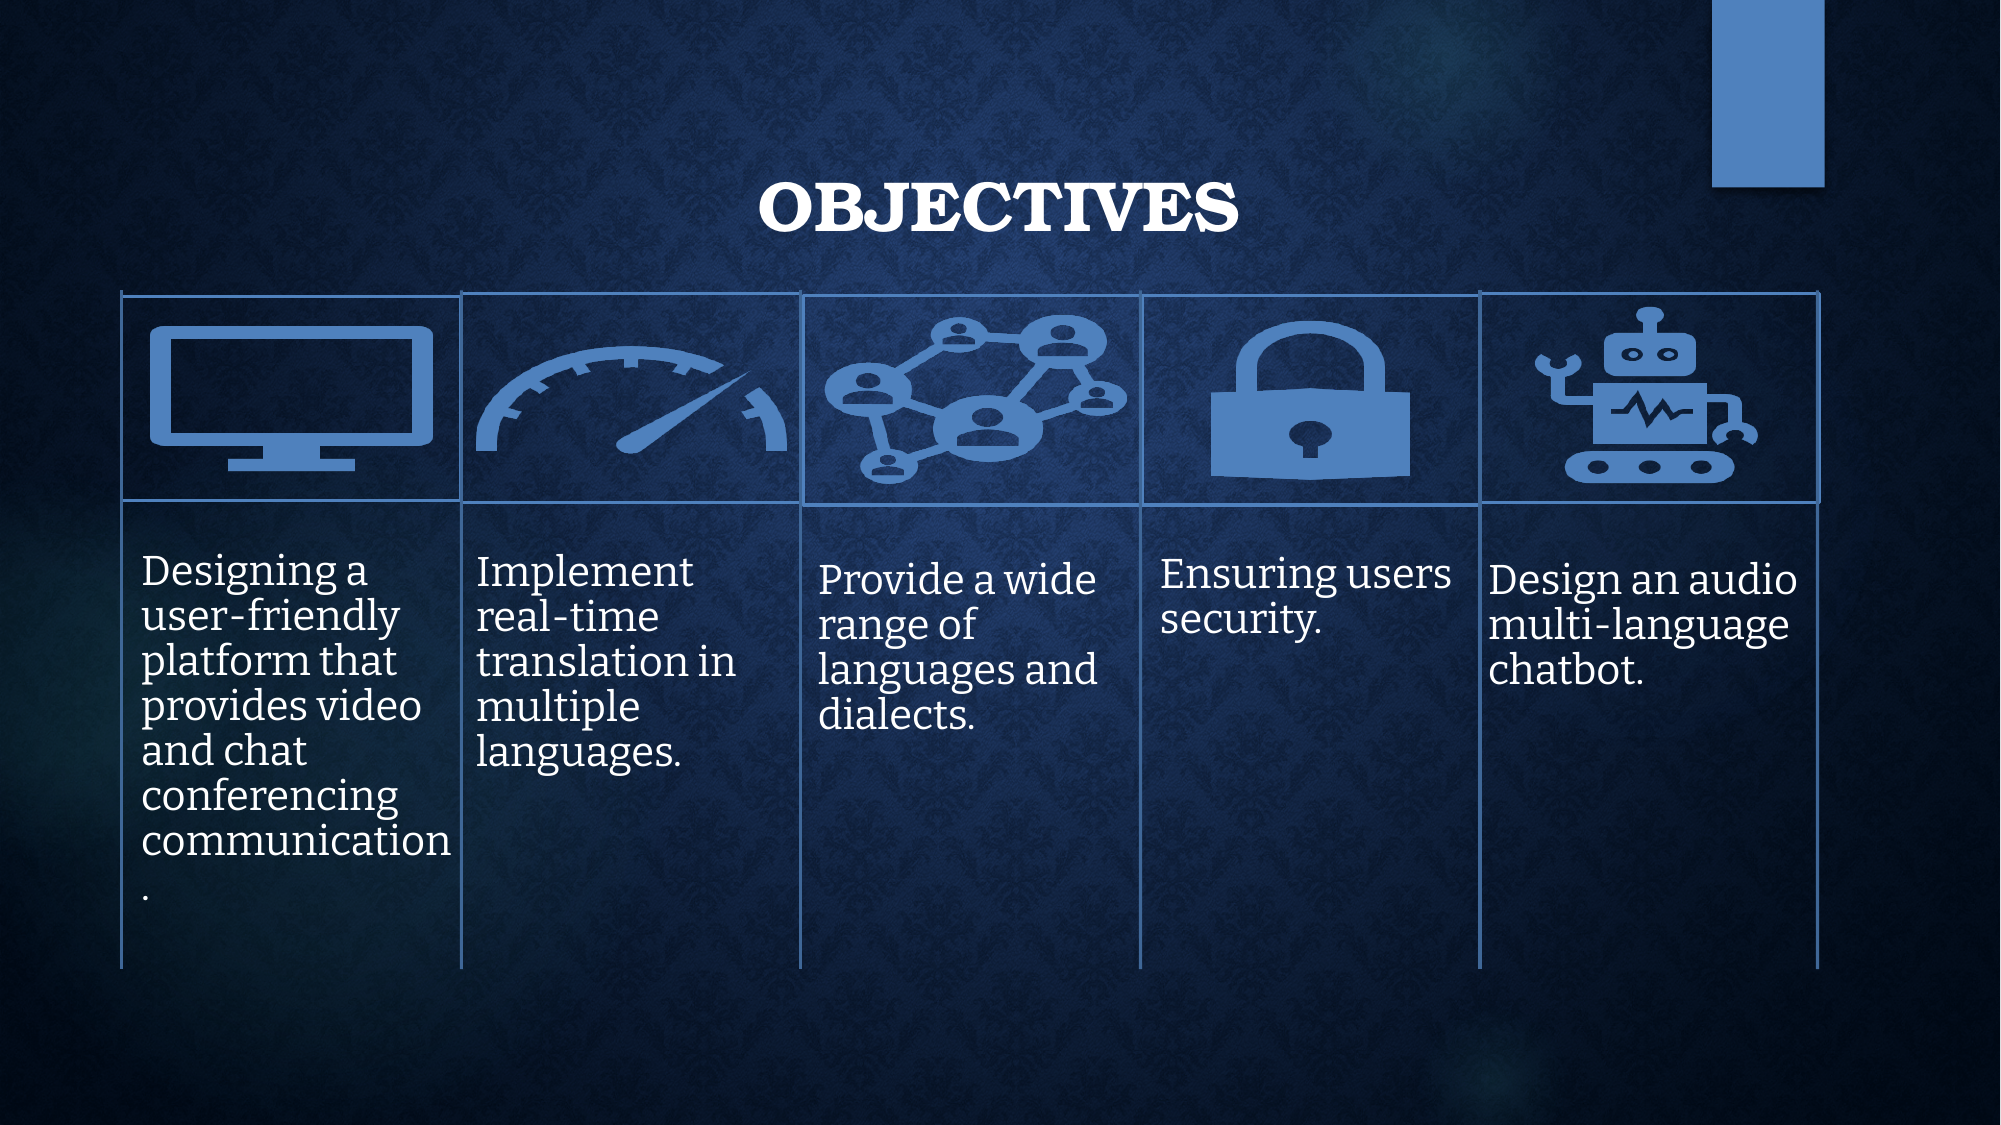

# Objectives
Designing a user-friendly platform that provides video and chat conferencing communication.
Implement real-time translation in multiple languages.
Provide a wide range of languages and dialects.
Ensuring users security.
Design an audio multi-language chatbot.